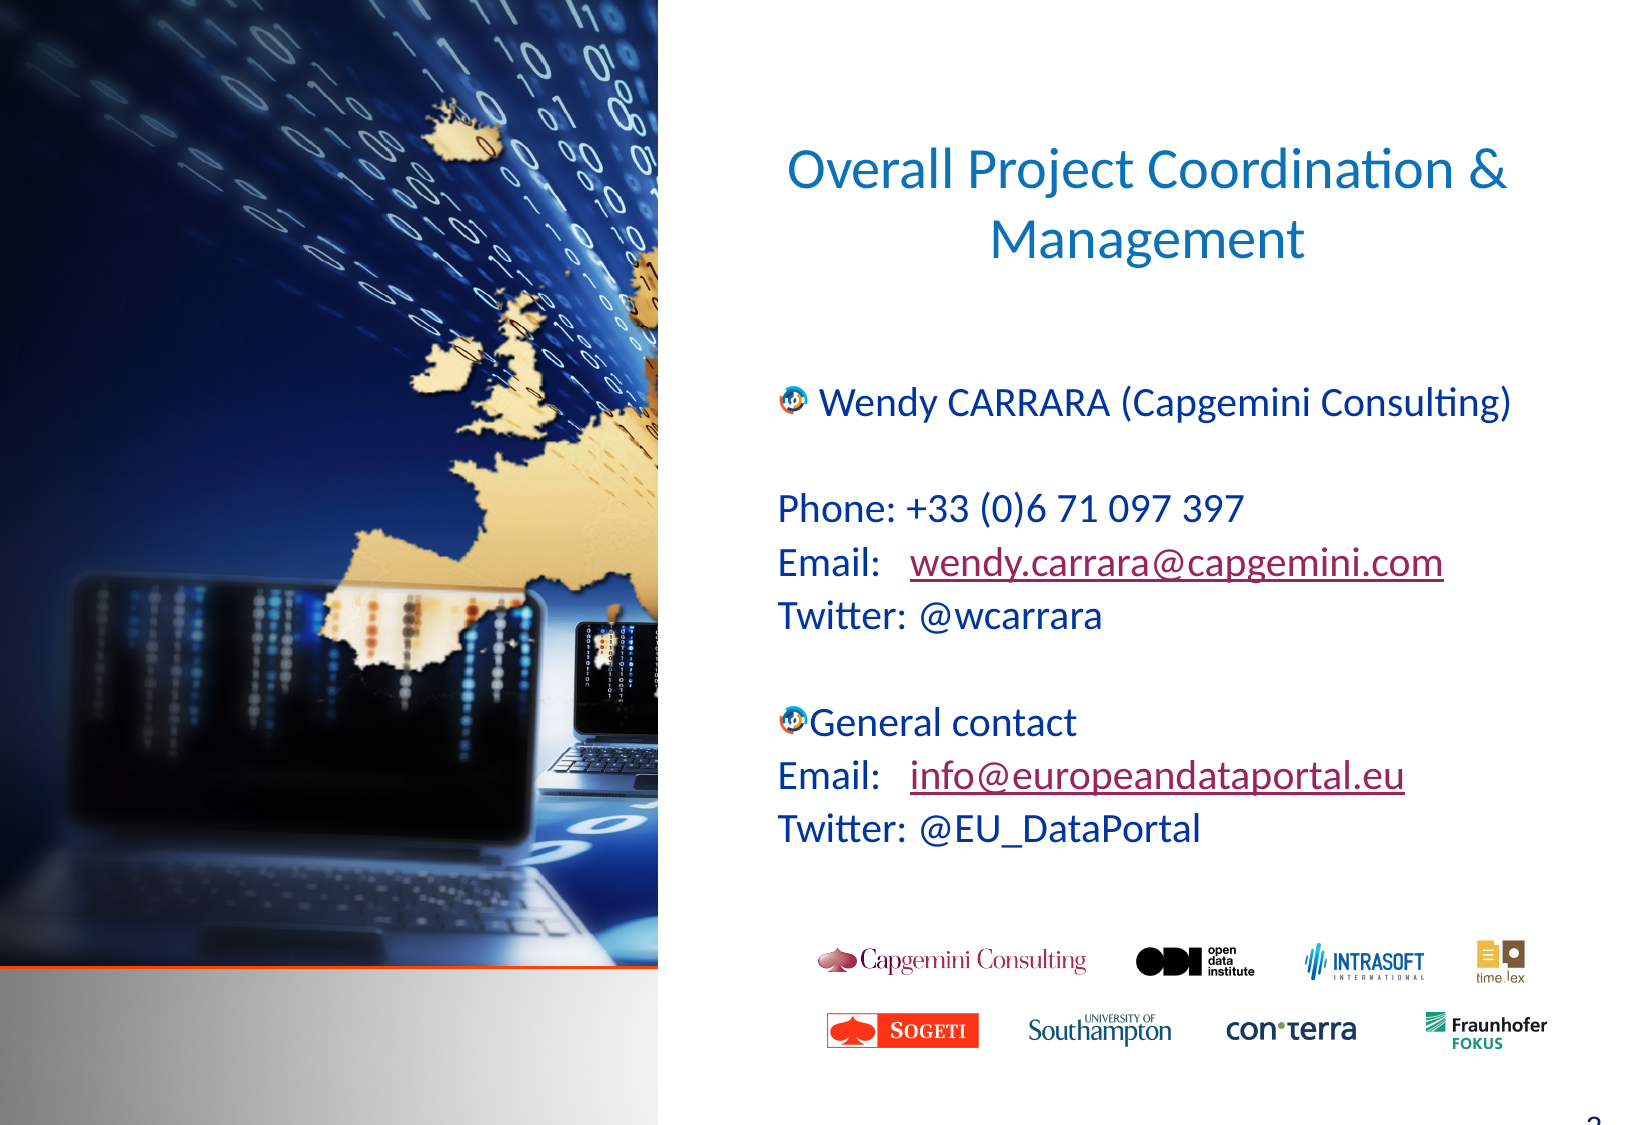

# Overall Project Coordination & Management

 Wendy CARRARA (Capgemini Consulting)

Phone: +33 (0)6 71 097 397
Email:   wendy.carrara@capgemini.com
Twitter: @wcarrara

General contact
Email:   info@europeandataportal.eu
Twitter: @EU_DataPortal

29